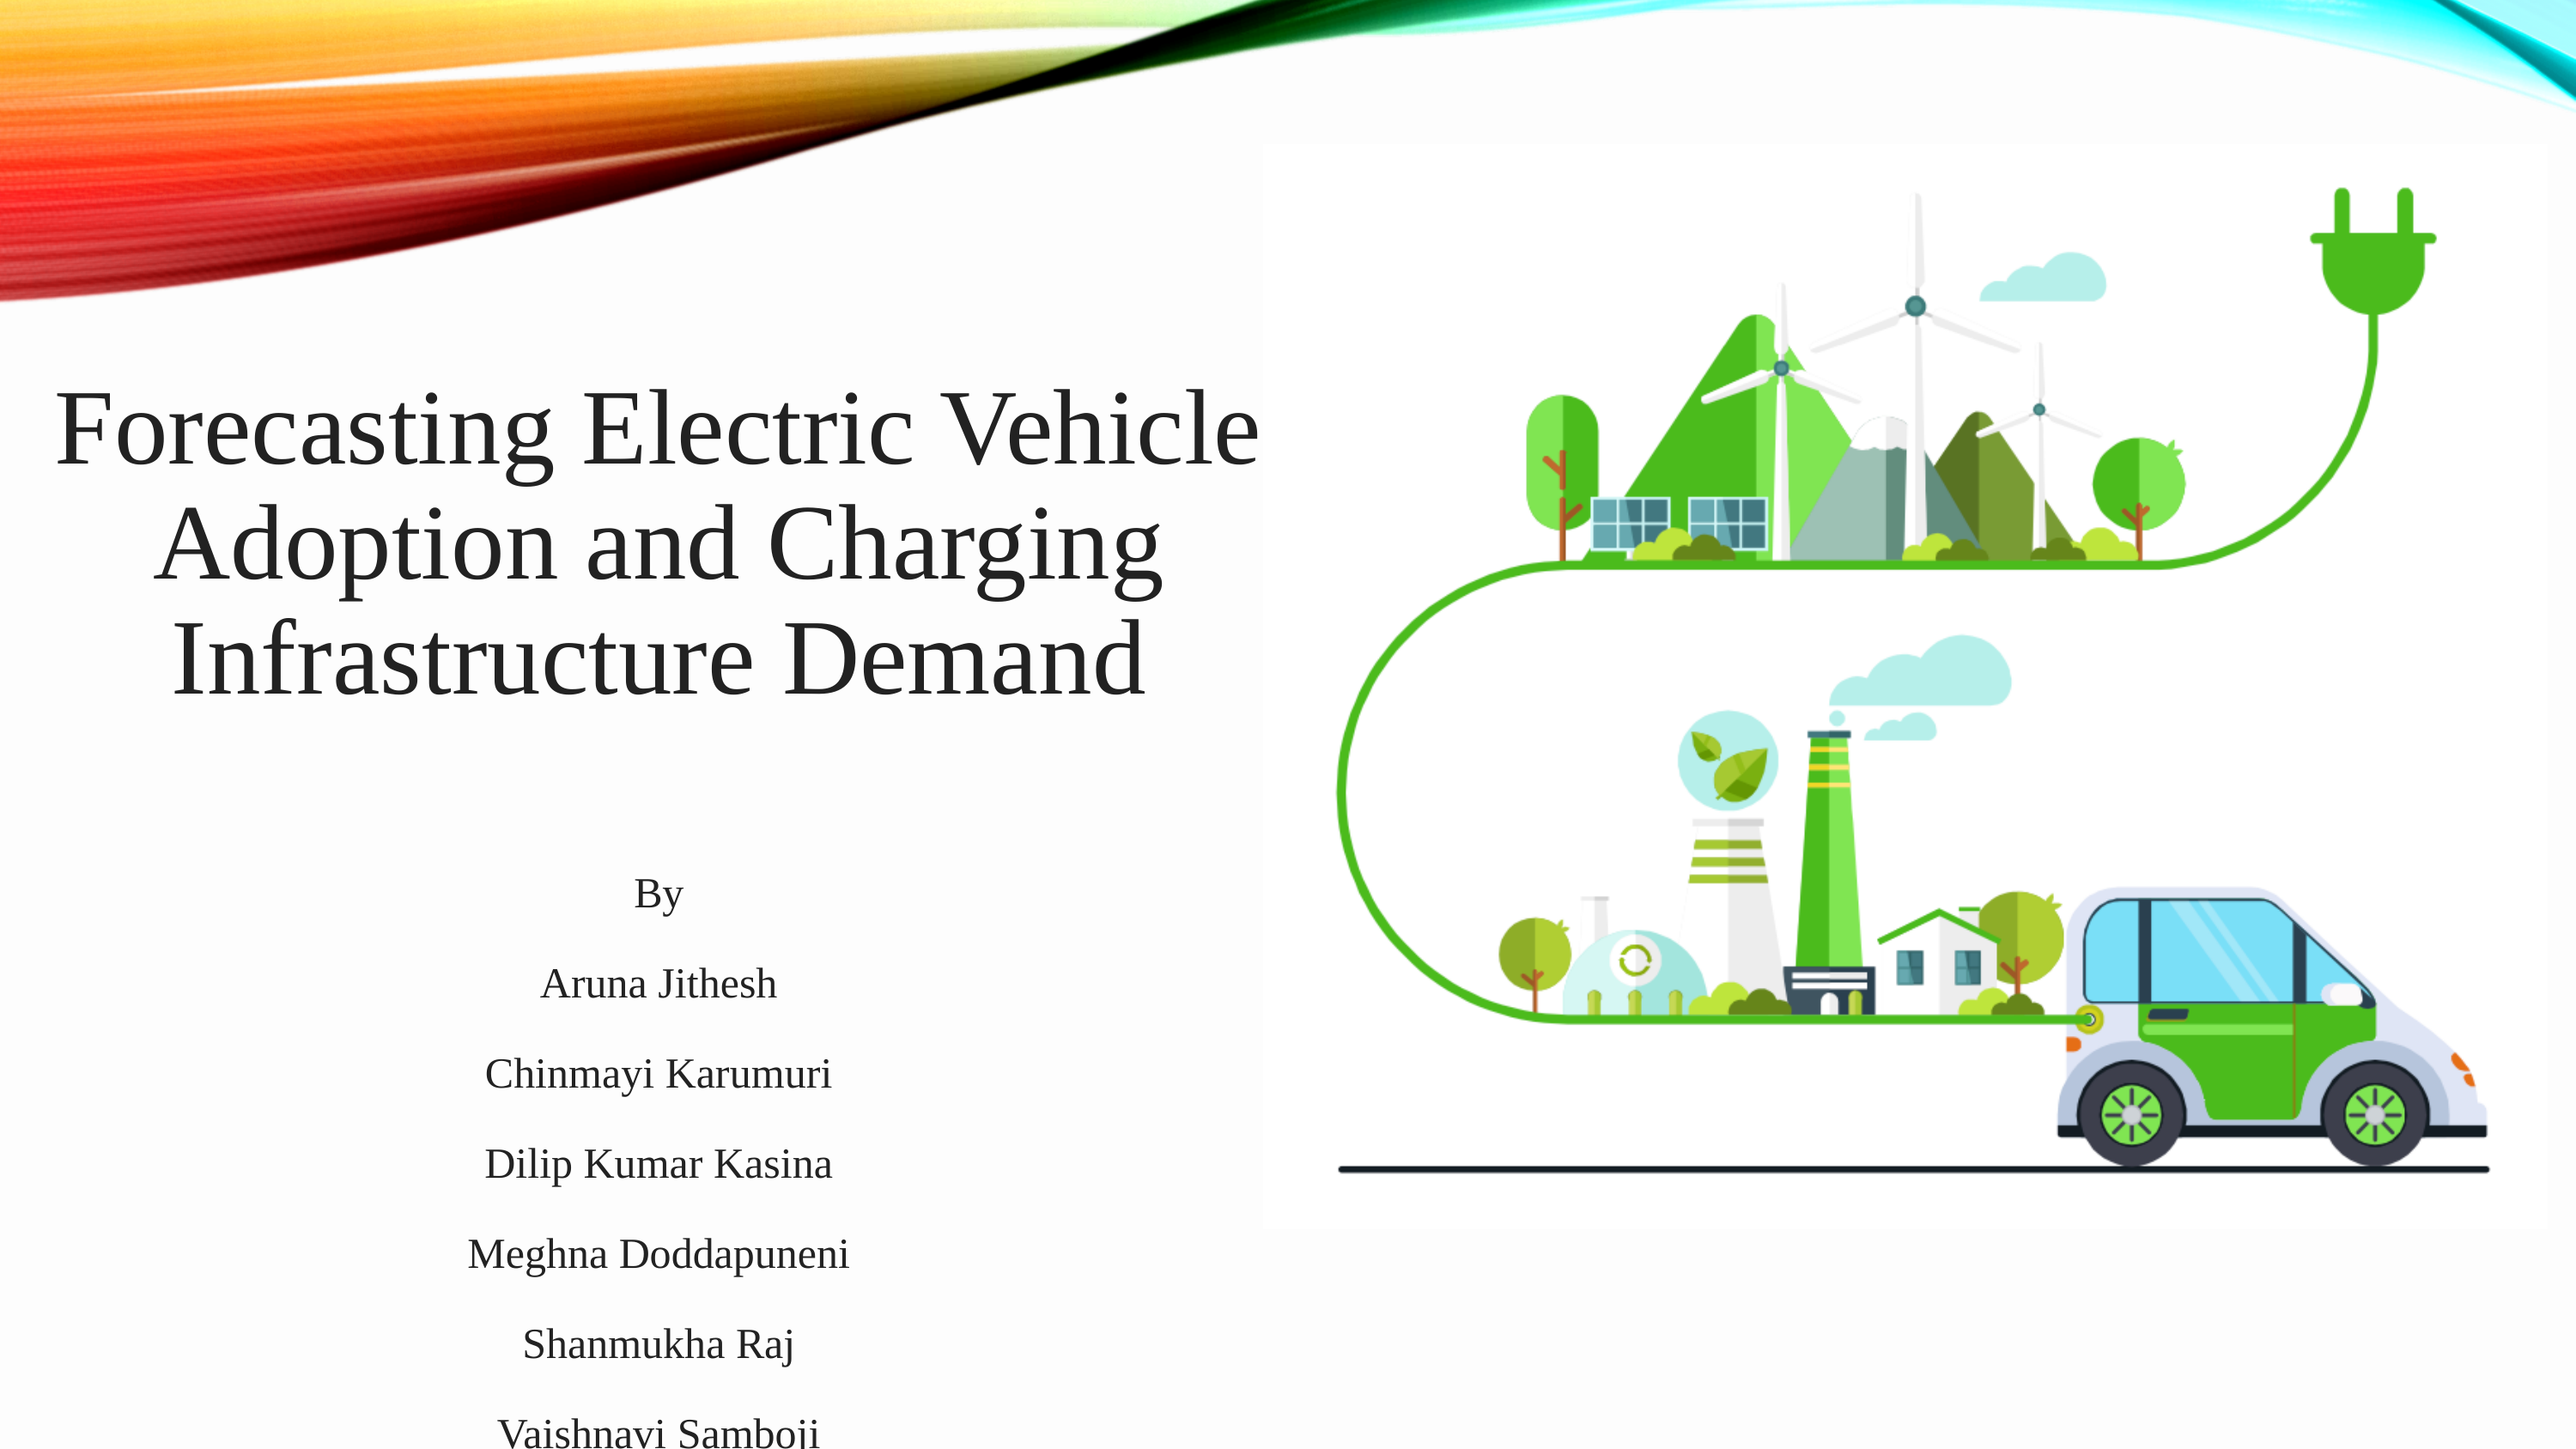

Forecasting Electric Vehicle Adoption and Charging Infrastructure Demand
By
Aruna Jithesh
Chinmayi Karumuri
Dilip Kumar Kasina
Meghna Doddapuneni
Shanmukha Raj
Vaishnavi Samboji